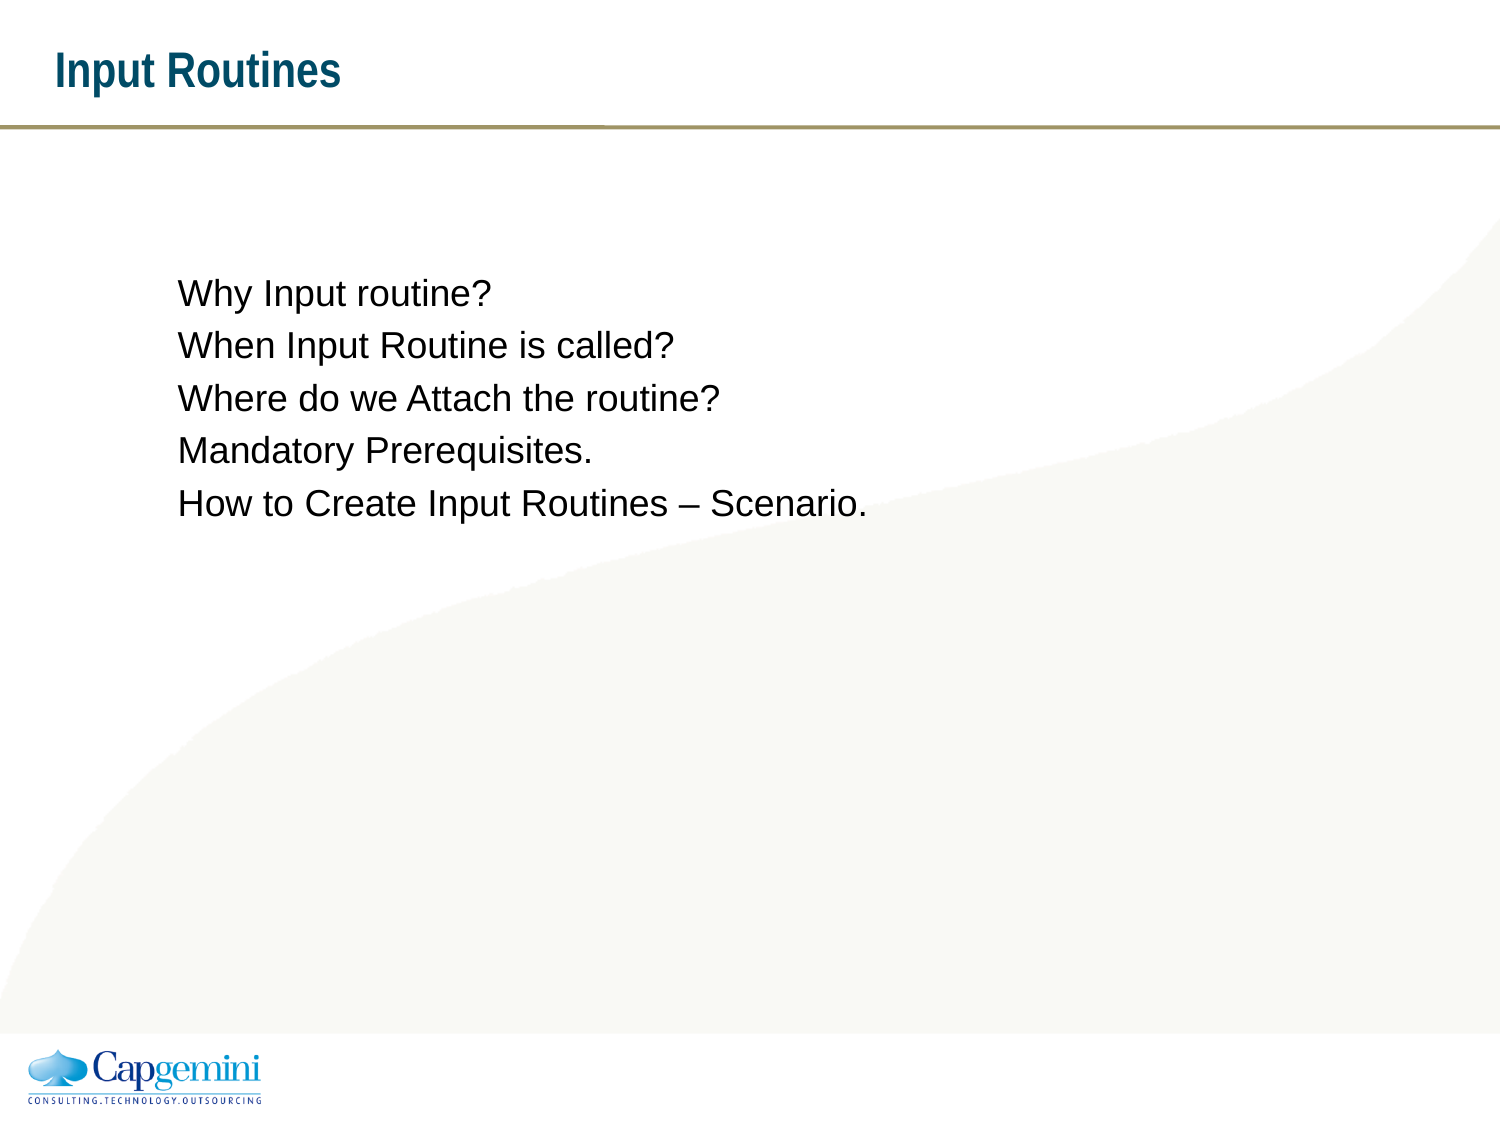

# Input Routines
Why Input routine?
When Input Routine is called?
Where do we Attach the routine?
Mandatory Prerequisites.
How to Create Input Routines – Scenario.